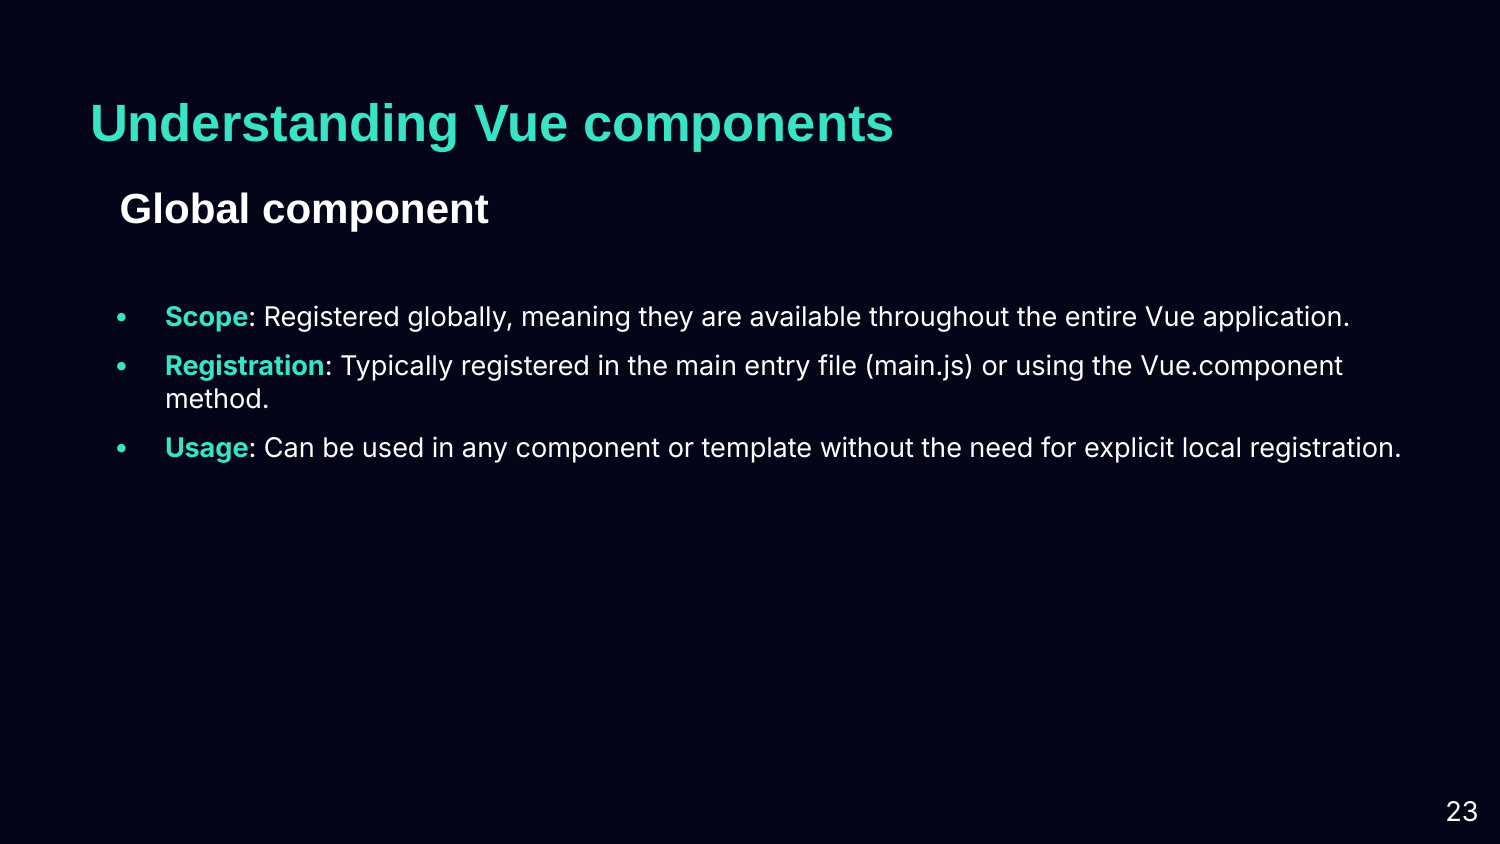

# Understanding Vue components
Global component

Scope: Registered globally, meaning they are available throughout the entire Vue application.
Registration: Typically registered in the main entry file (main.js) or using the Vue.component method.
Usage: Can be used in any component or template without the need for explicit local registration.
23